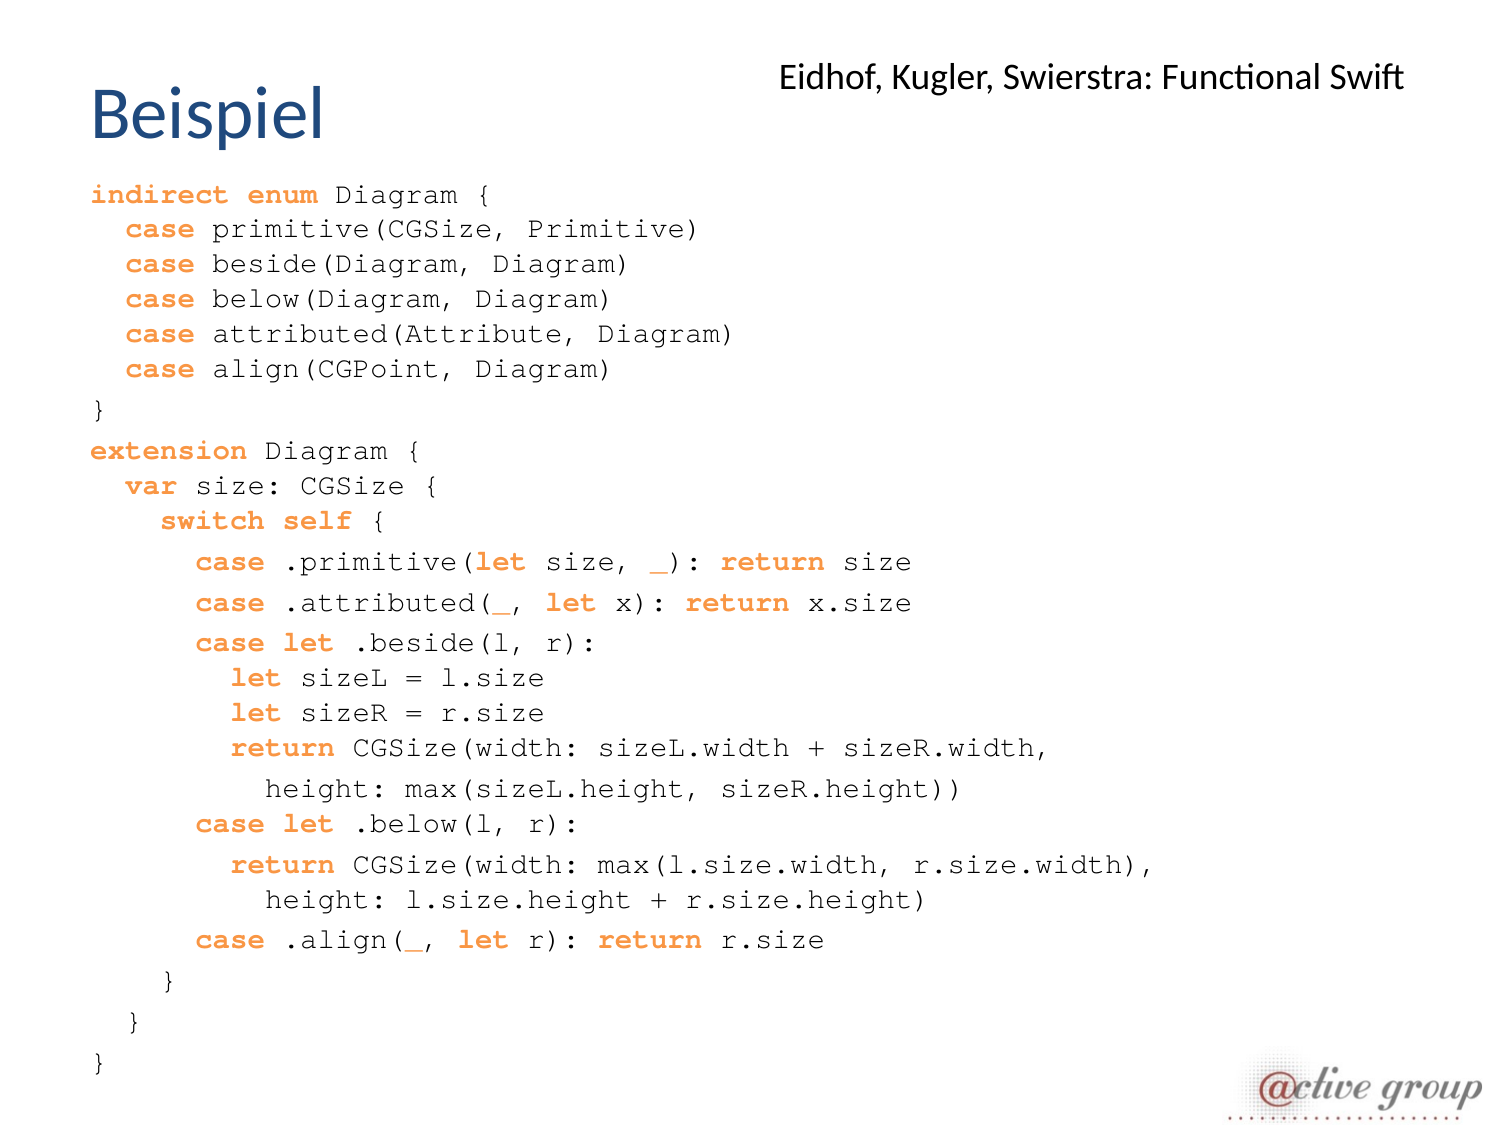

# Beispiel
Eidhof, Kugler, Swierstra: Functional Swift
indirect enum Diagram {
  case primitive(CGSize, Primitive)
  case beside(Diagram, Diagram)
  case below(Diagram, Diagram)
  case attributed(Attribute, Diagram)
  case align(CGPoint, Diagram)
}
extension Diagram {
  var size: CGSize {
    switch self {
      case .primitive(let size, _): return size
      case .attributed(_, let x): return x.size
      case let .beside(l, r):
        let sizeL = l.size
        let sizeR = r.size
        return CGSize(width: sizeL.width + sizeR.width,
          height: max(sizeL.height, sizeR.height))
      case let .below(l, r):
        return CGSize(width: max(l.size.width, r.size.width),
          height: l.size.height + r.size.height)
      case .align(_, let r): return r.size
    }
  }
}